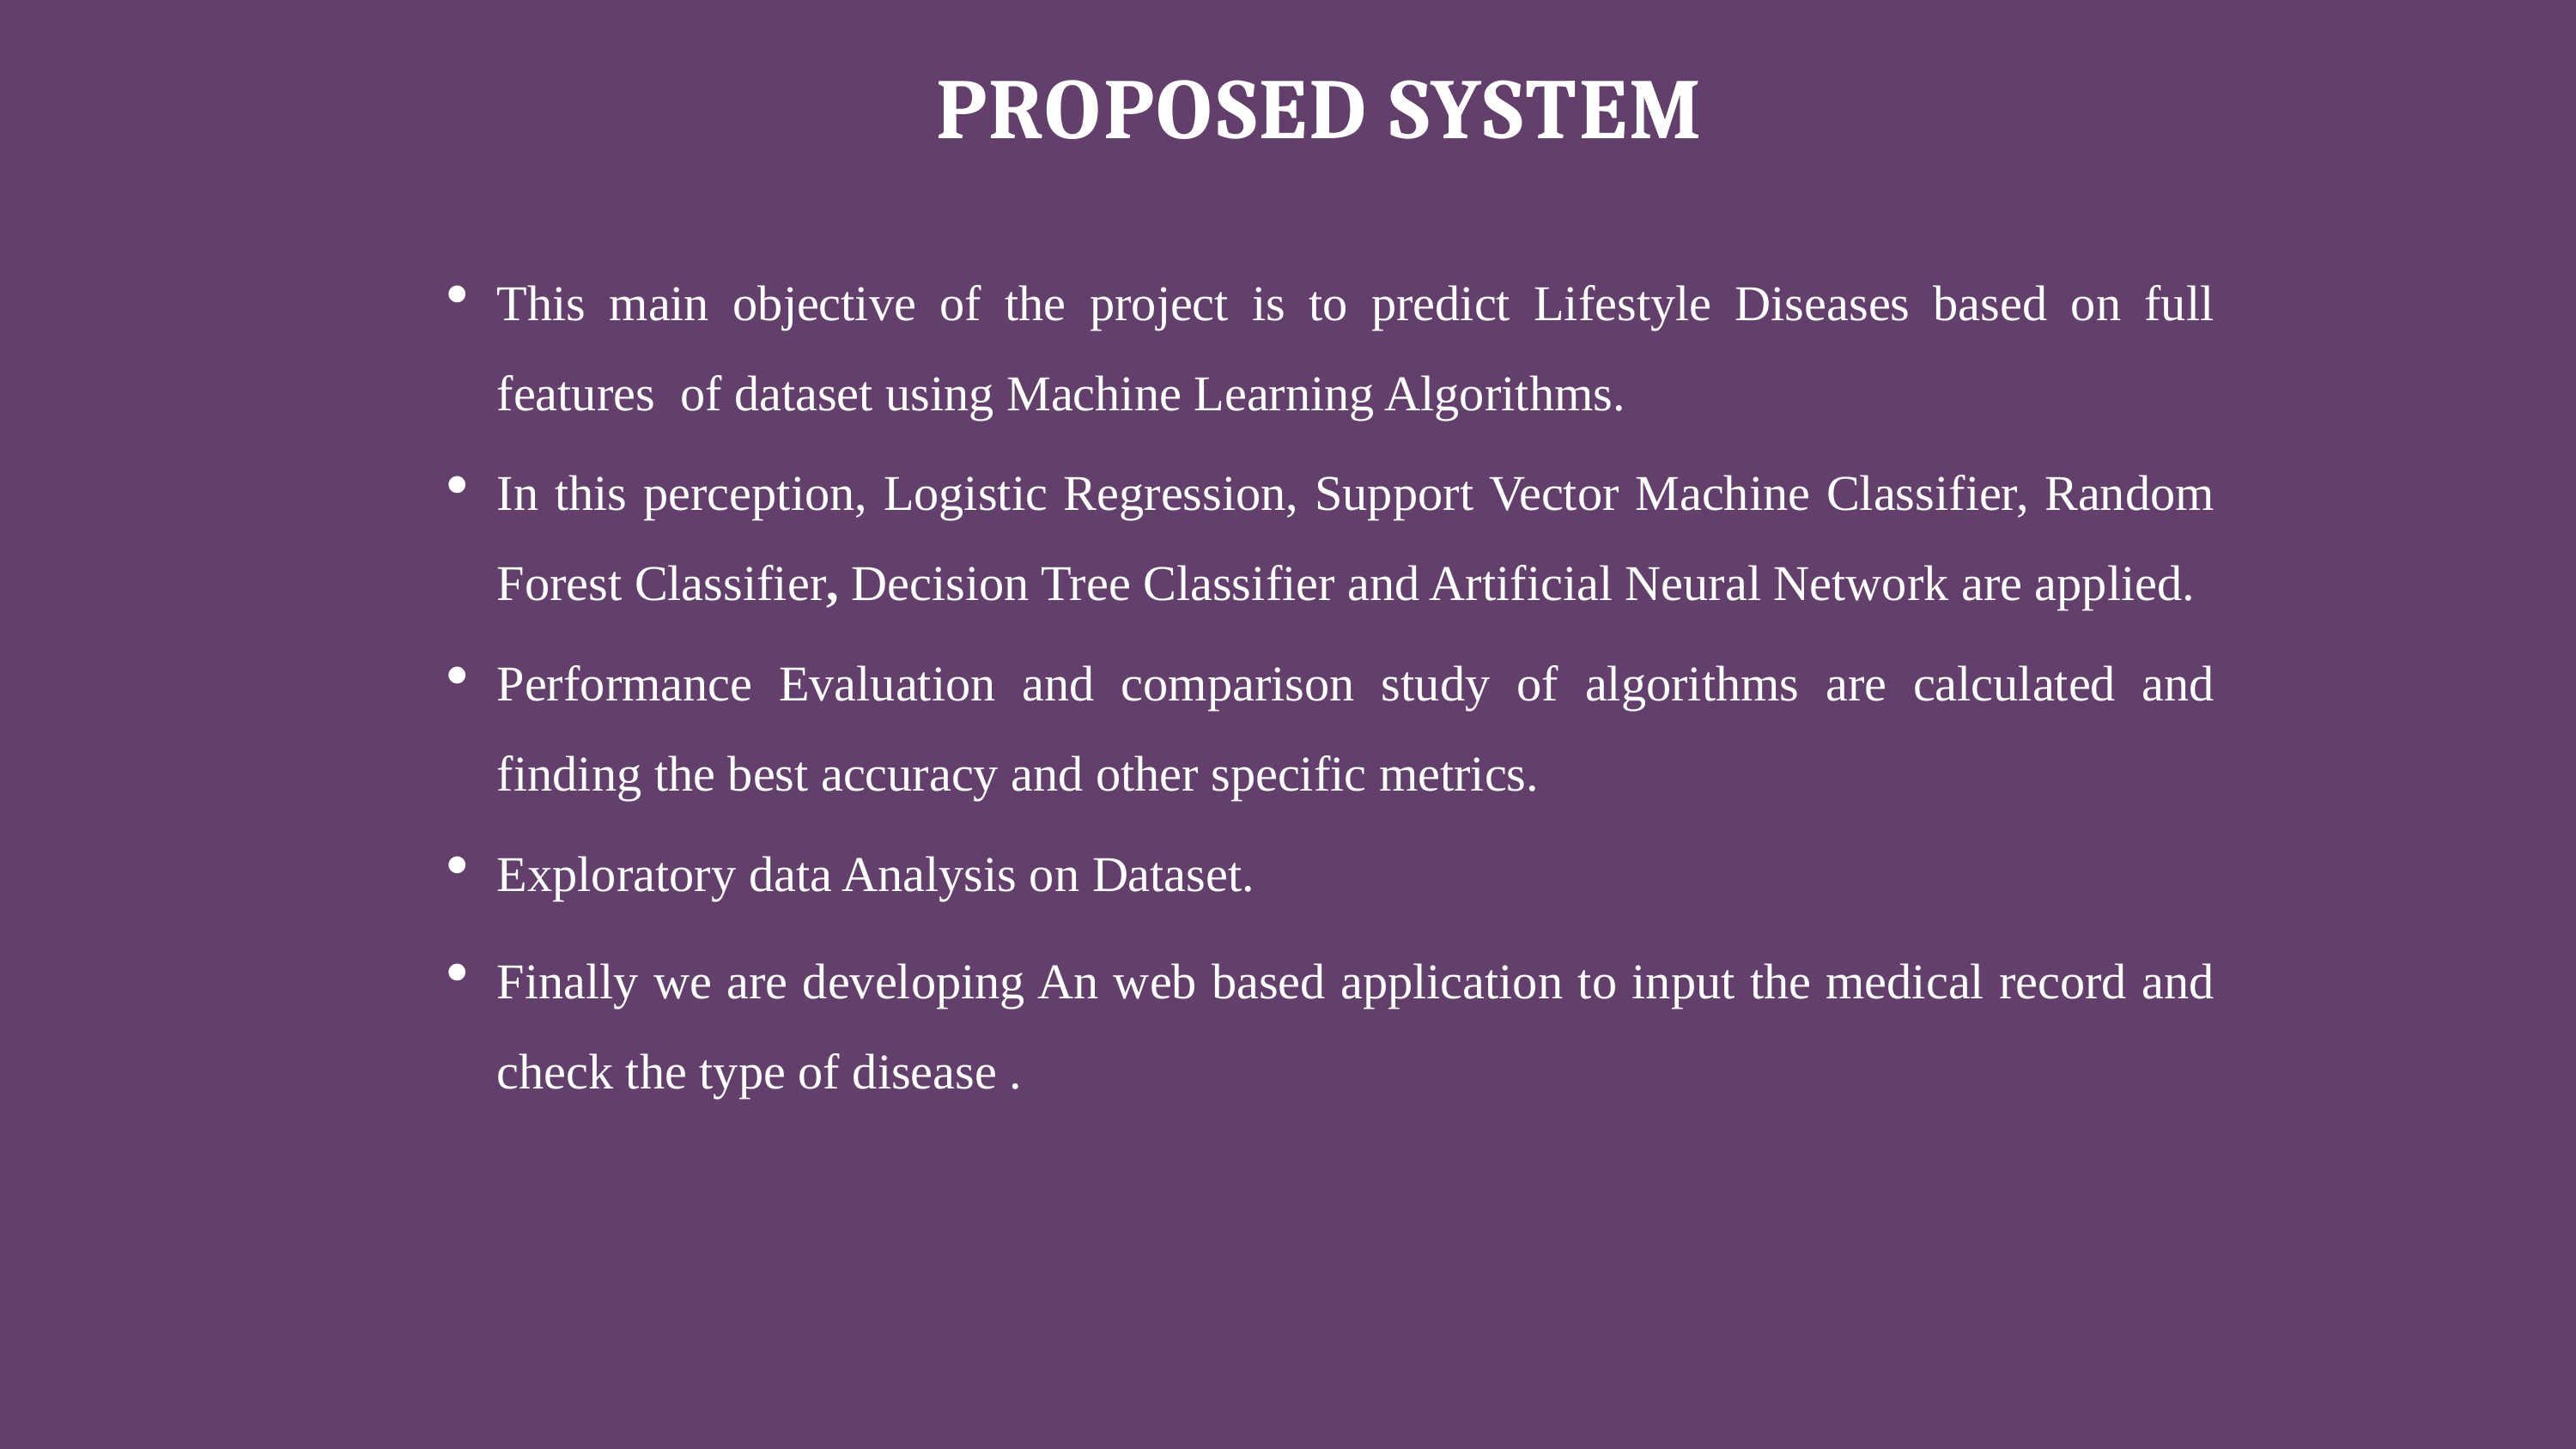

PROPOSED SYSTEM
This main objective of the project is to predict Lifestyle Diseases based on full features  of dataset using Machine Learning Algorithms.
In this perception, Logistic Regression, Support Vector Machine Classifier, Random Forest Classifier, Decision Tree Classifier and Artificial Neural Network are applied.
Performance Evaluation and comparison study of algorithms are calculated and finding the best accuracy and other specific metrics.
Exploratory data Analysis on Dataset.
Finally we are developing An web based application to input the medical record and check the type of disease .